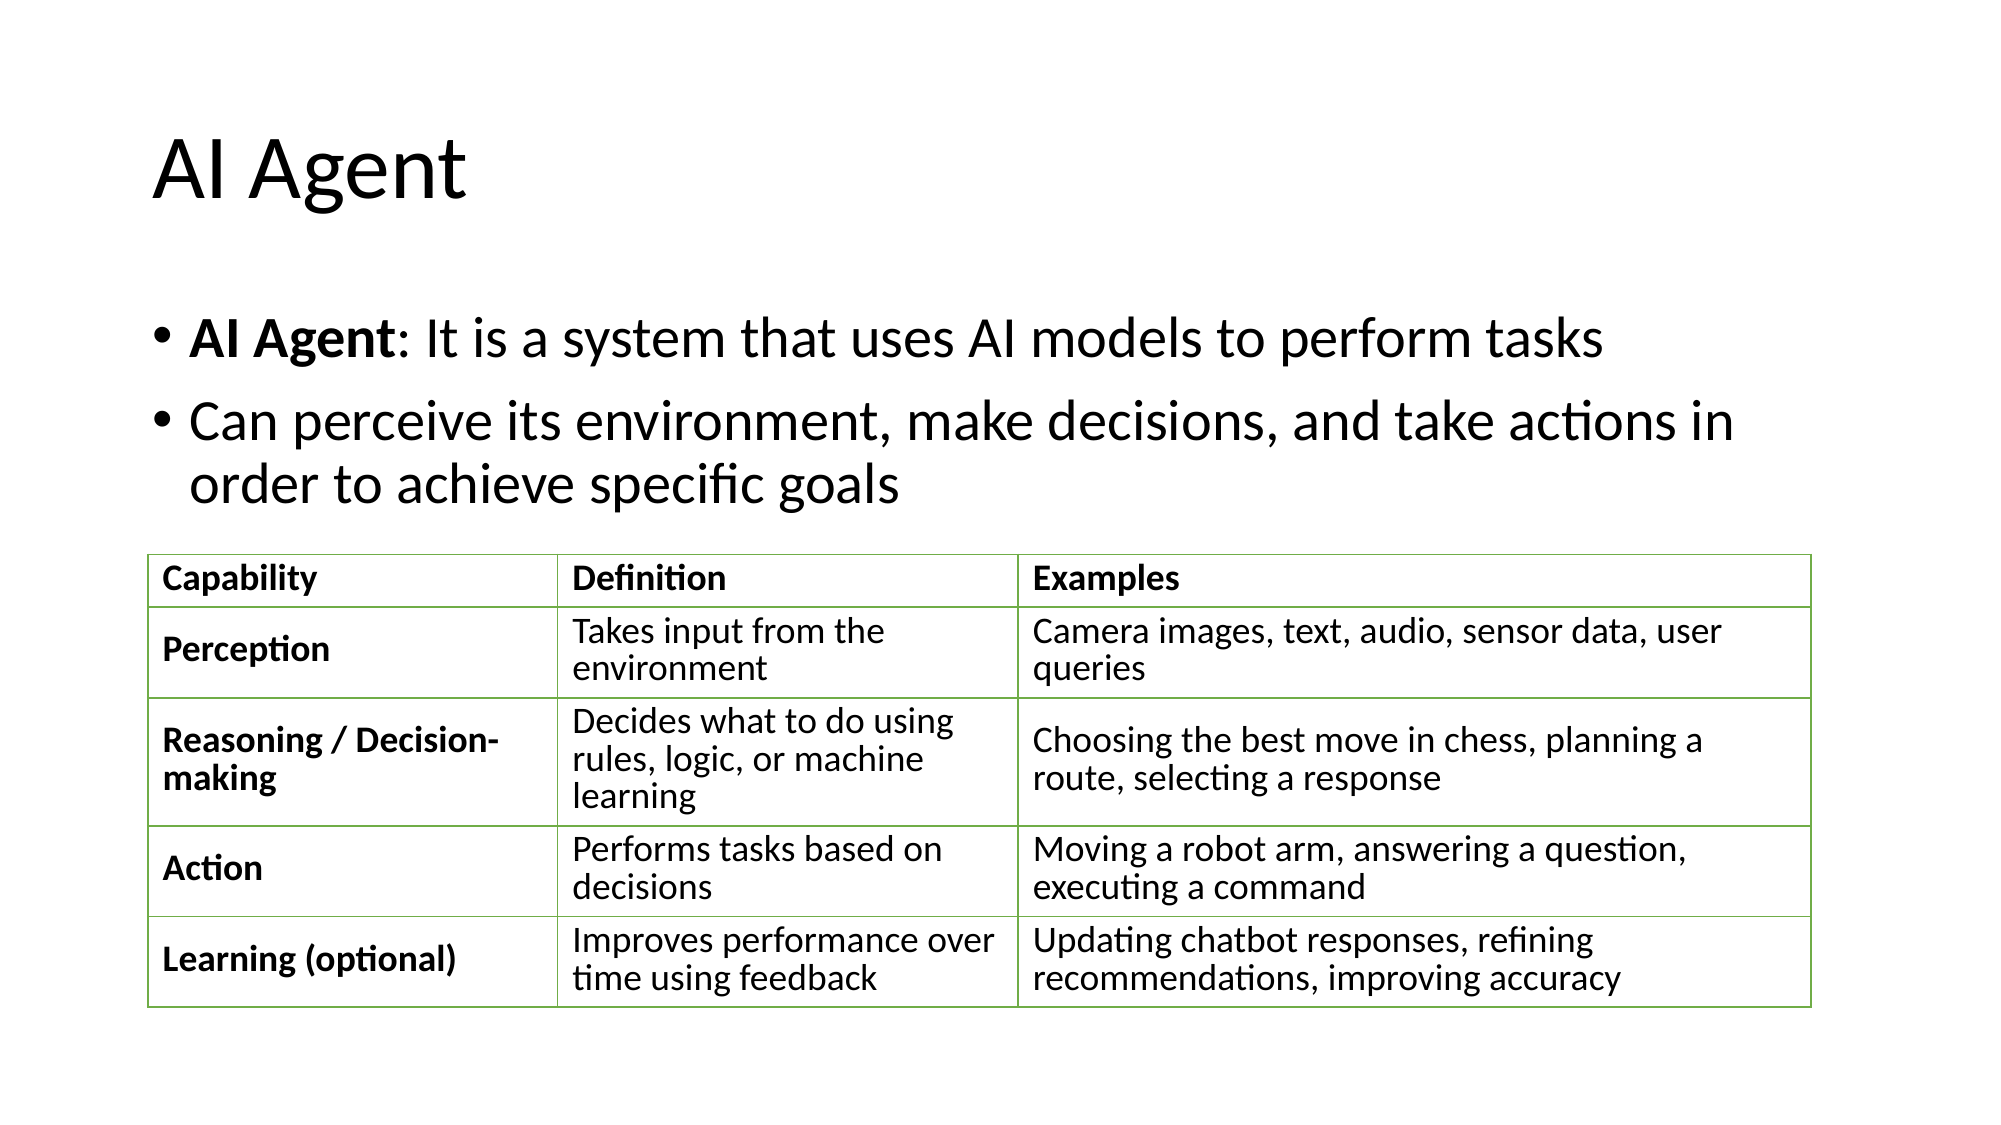

# AI Agent
AI Agent: It is a system that uses AI models to perform tasks
Can perceive its environment, make decisions, and take actions in order to achieve specific goals
| Capability | Definition | Examples |
| --- | --- | --- |
| Perception | Takes input from the environment | Camera images, text, audio, sensor data, user queries |
| Reasoning / Decision-making | Decides what to do using rules, logic, or machine learning | Choosing the best move in chess, planning a route, selecting a response |
| Action | Performs tasks based on decisions | Moving a robot arm, answering a question, executing a command |
| Learning (optional) | Improves performance over time using feedback | Updating chatbot responses, refining recommendations, improving accuracy |